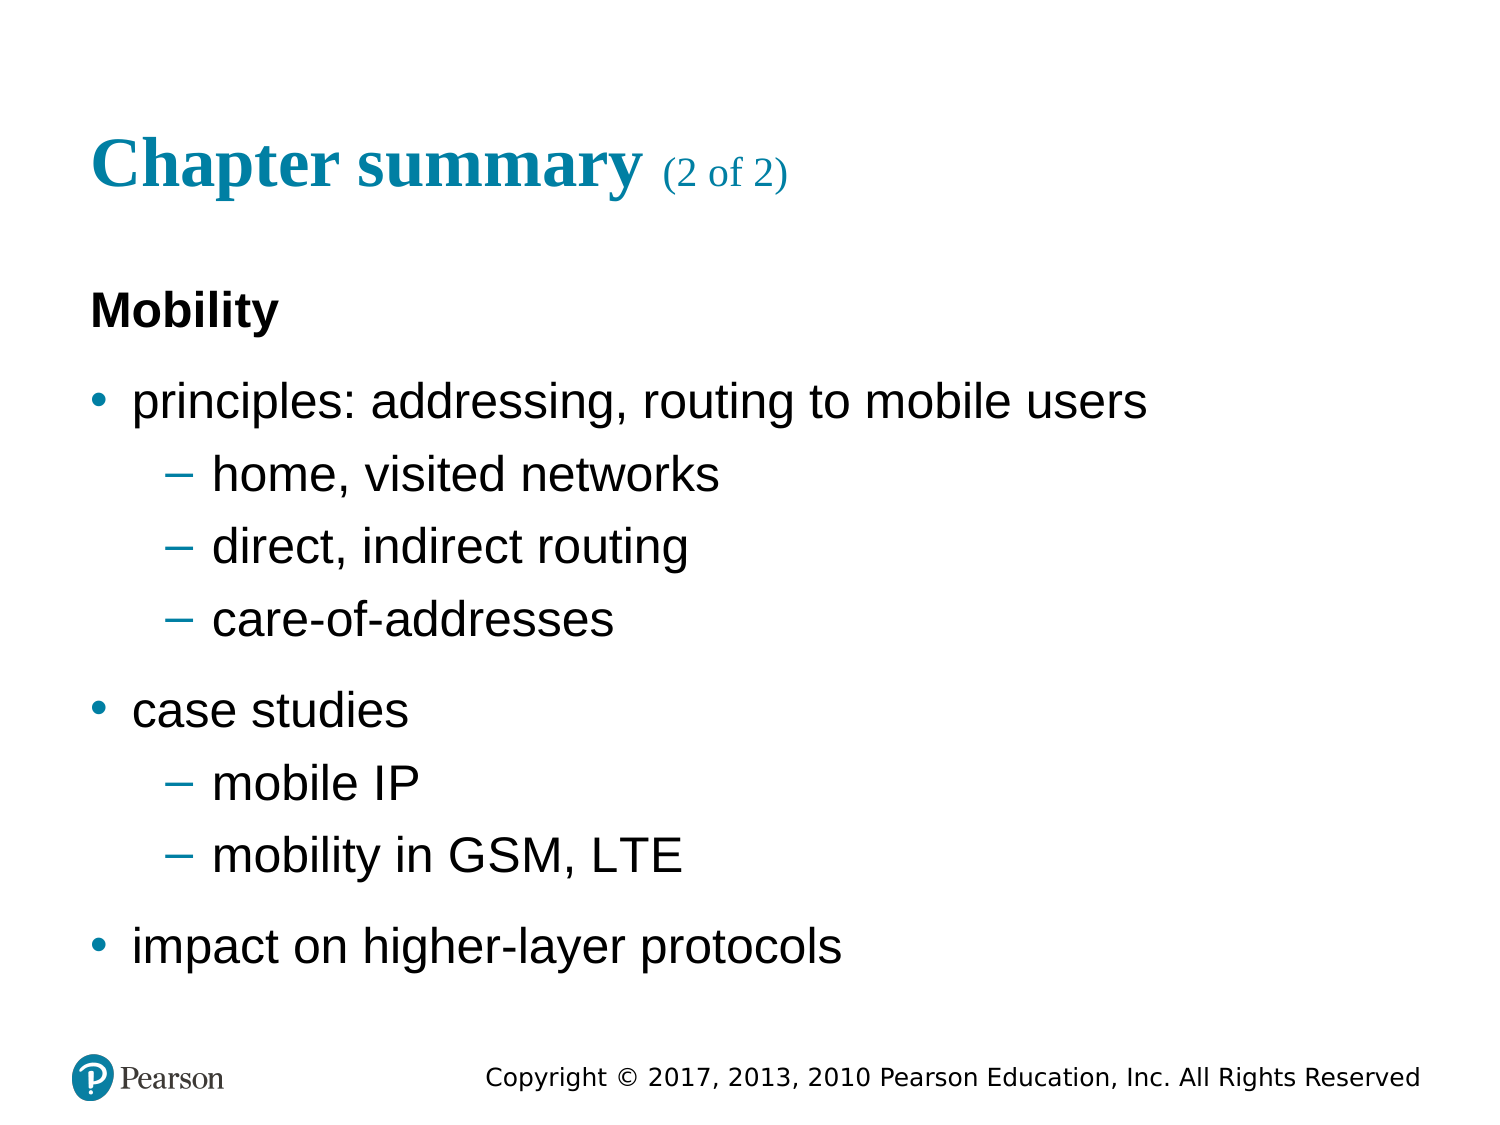

# Chapter summary (2 of 2)
Mobility
principles: addressing, routing to mobile users
home, visited networks
direct, indirect routing
care-of-addresses
case studies
mobile I P
mobility in G S M, L T E
impact on higher-layer protocols